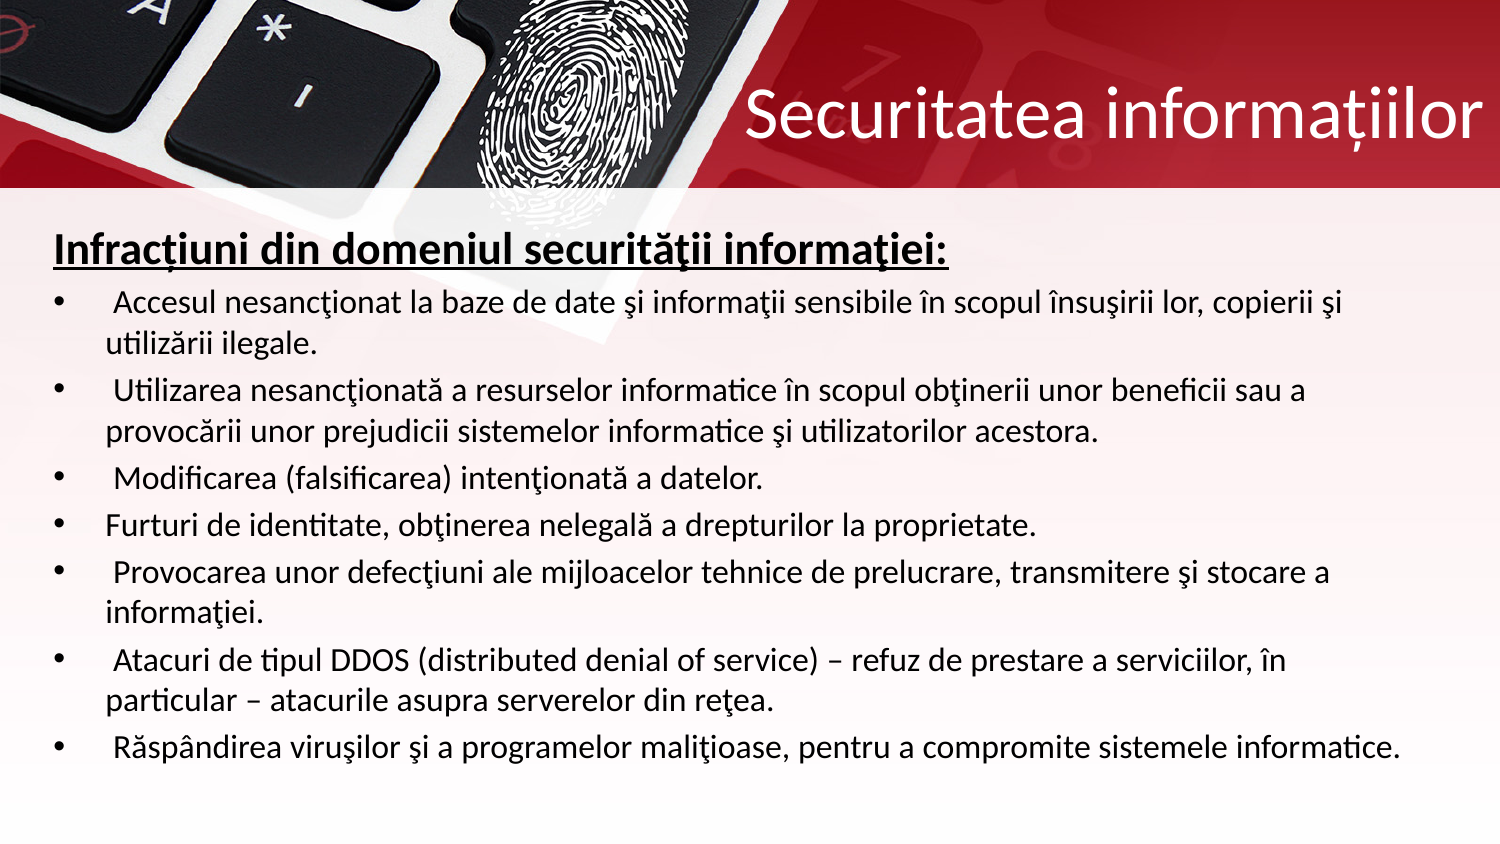

# Securitatea informațiilor
Infracțiuni din domeniul securităţii informaţiei:
 Accesul nesancţionat la baze de date şi informaţii sensibile în scopul însuşirii lor, copierii şi utilizării ilegale.
 Utilizarea nesancţionată a resurselor informatice în scopul obţinerii unor beneficii sau a provocării unor prejudicii sistemelor informatice şi utilizatorilor acestora.
 Modificarea (falsificarea) intenţionată a datelor.
Furturi de identitate, obţinerea nelegală a drepturilor la proprietate.
 Provocarea unor defecţiuni ale mijloacelor tehnice de prelucrare, transmitere şi stocare a informaţiei.
 Atacuri de tipul DDOS (distributed denial of service) – refuz de prestare a serviciilor, în particular – atacurile asupra serverelor din reţea.
 Răspândirea viruşilor şi a programelor maliţioase, pentru a compromite sistemele informatice.